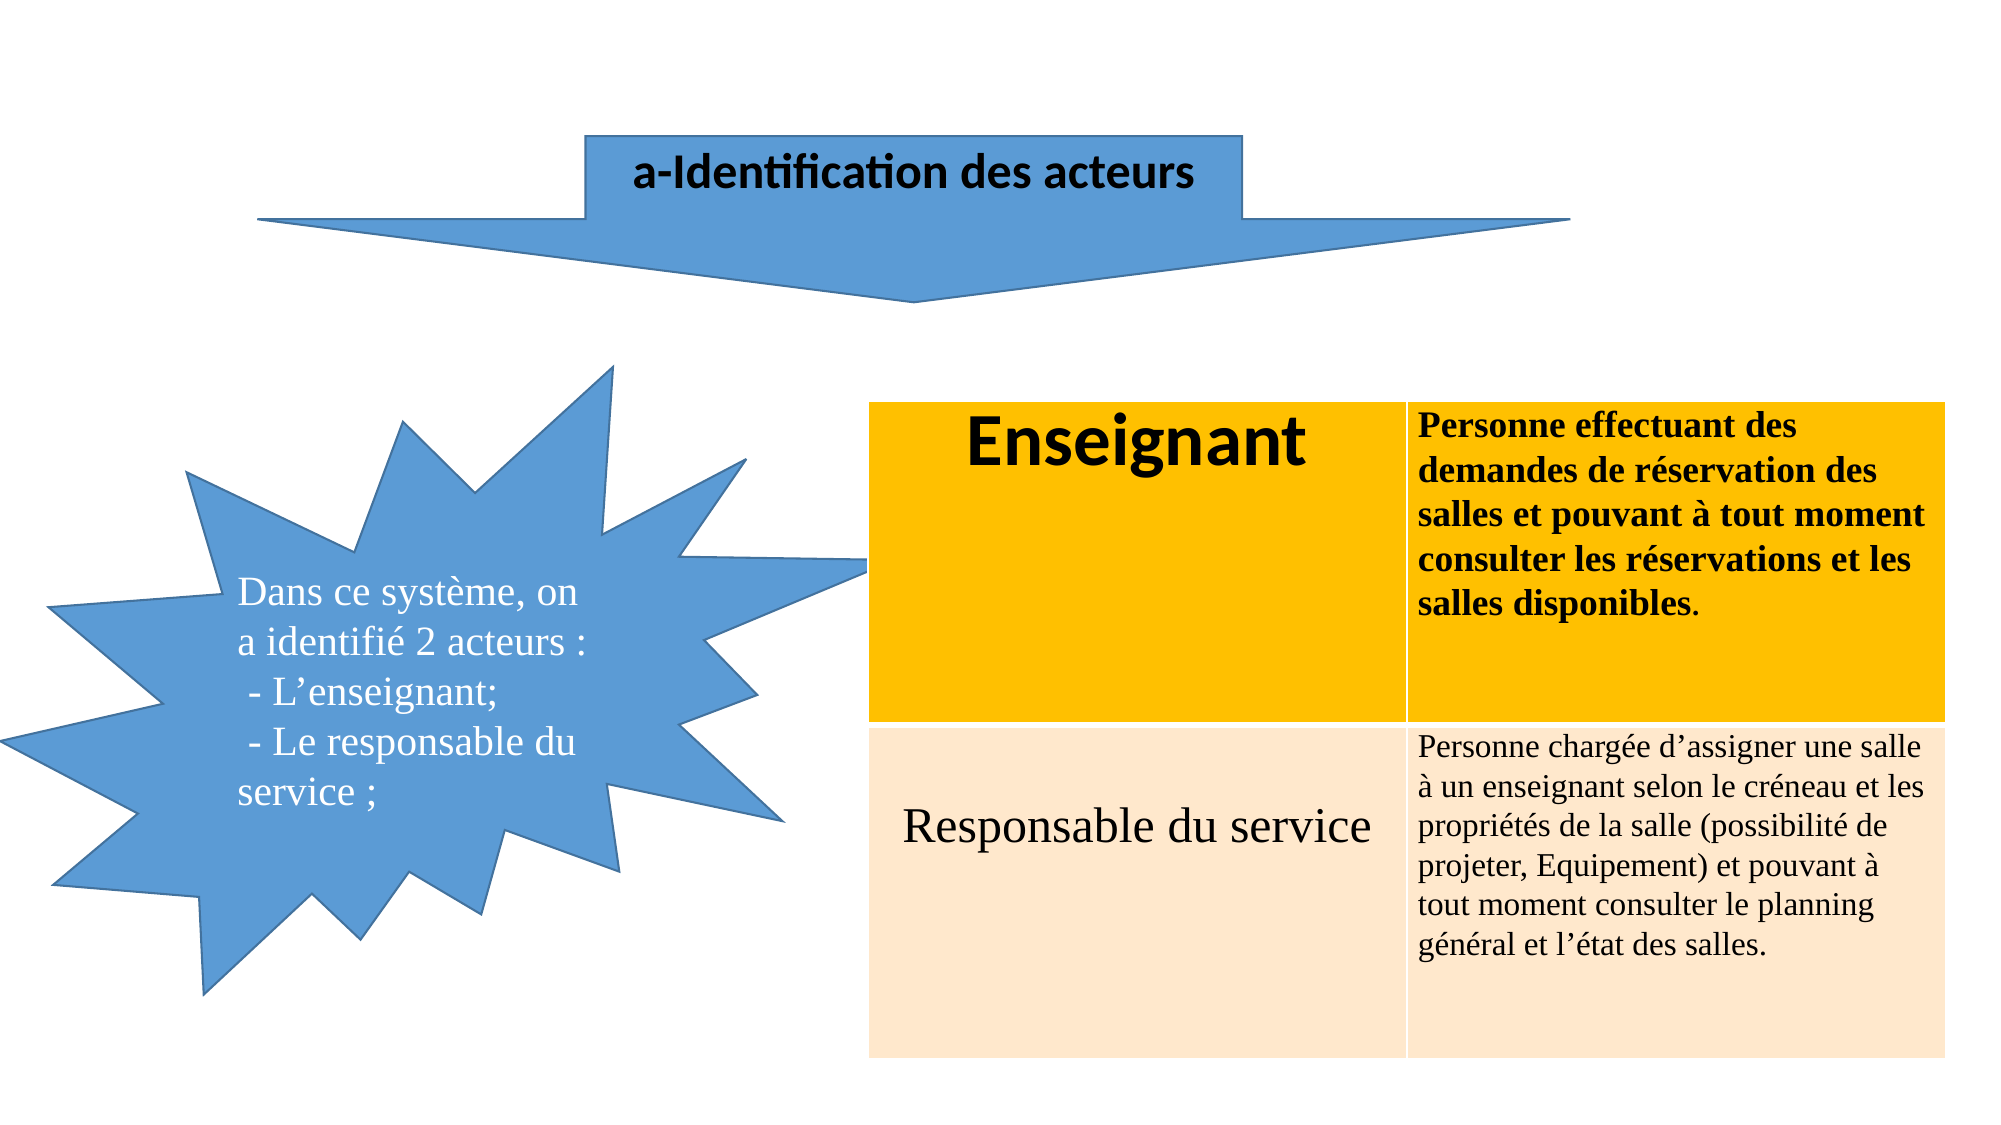

a-Identification des acteurs

Dans ce système, on a identifié 2 acteurs :
 - L’enseignant;
 - Le responsable du service ;

| Enseignant | Personne effectuant des demandes de réservation des salles et pouvant à tout moment consulter les réservations et les salles disponibles. |
| --- | --- |
| Responsable du service | Personne chargée d’assigner une salle à un enseignant selon le créneau et les propriétés de la salle (possibilité de projeter, Equipement) et pouvant à tout moment consulter le planning général et l’état des salles. |